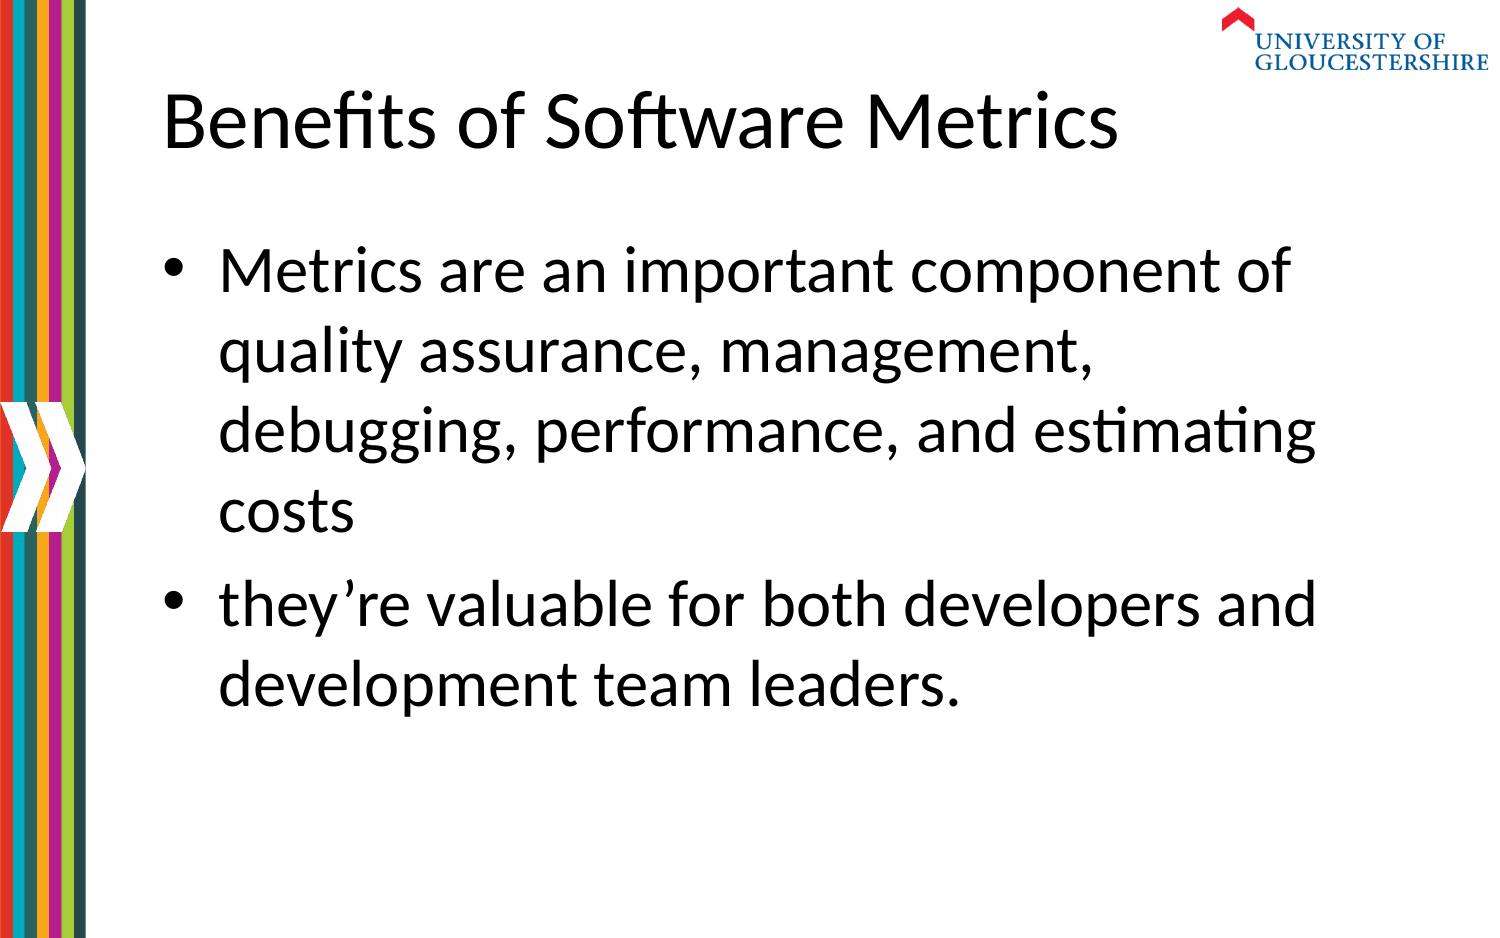

# Benefits of Software Metrics
Metrics are an important component of quality assurance, management, debugging, performance, and estimating costs
they’re valuable for both developers and development team leaders.